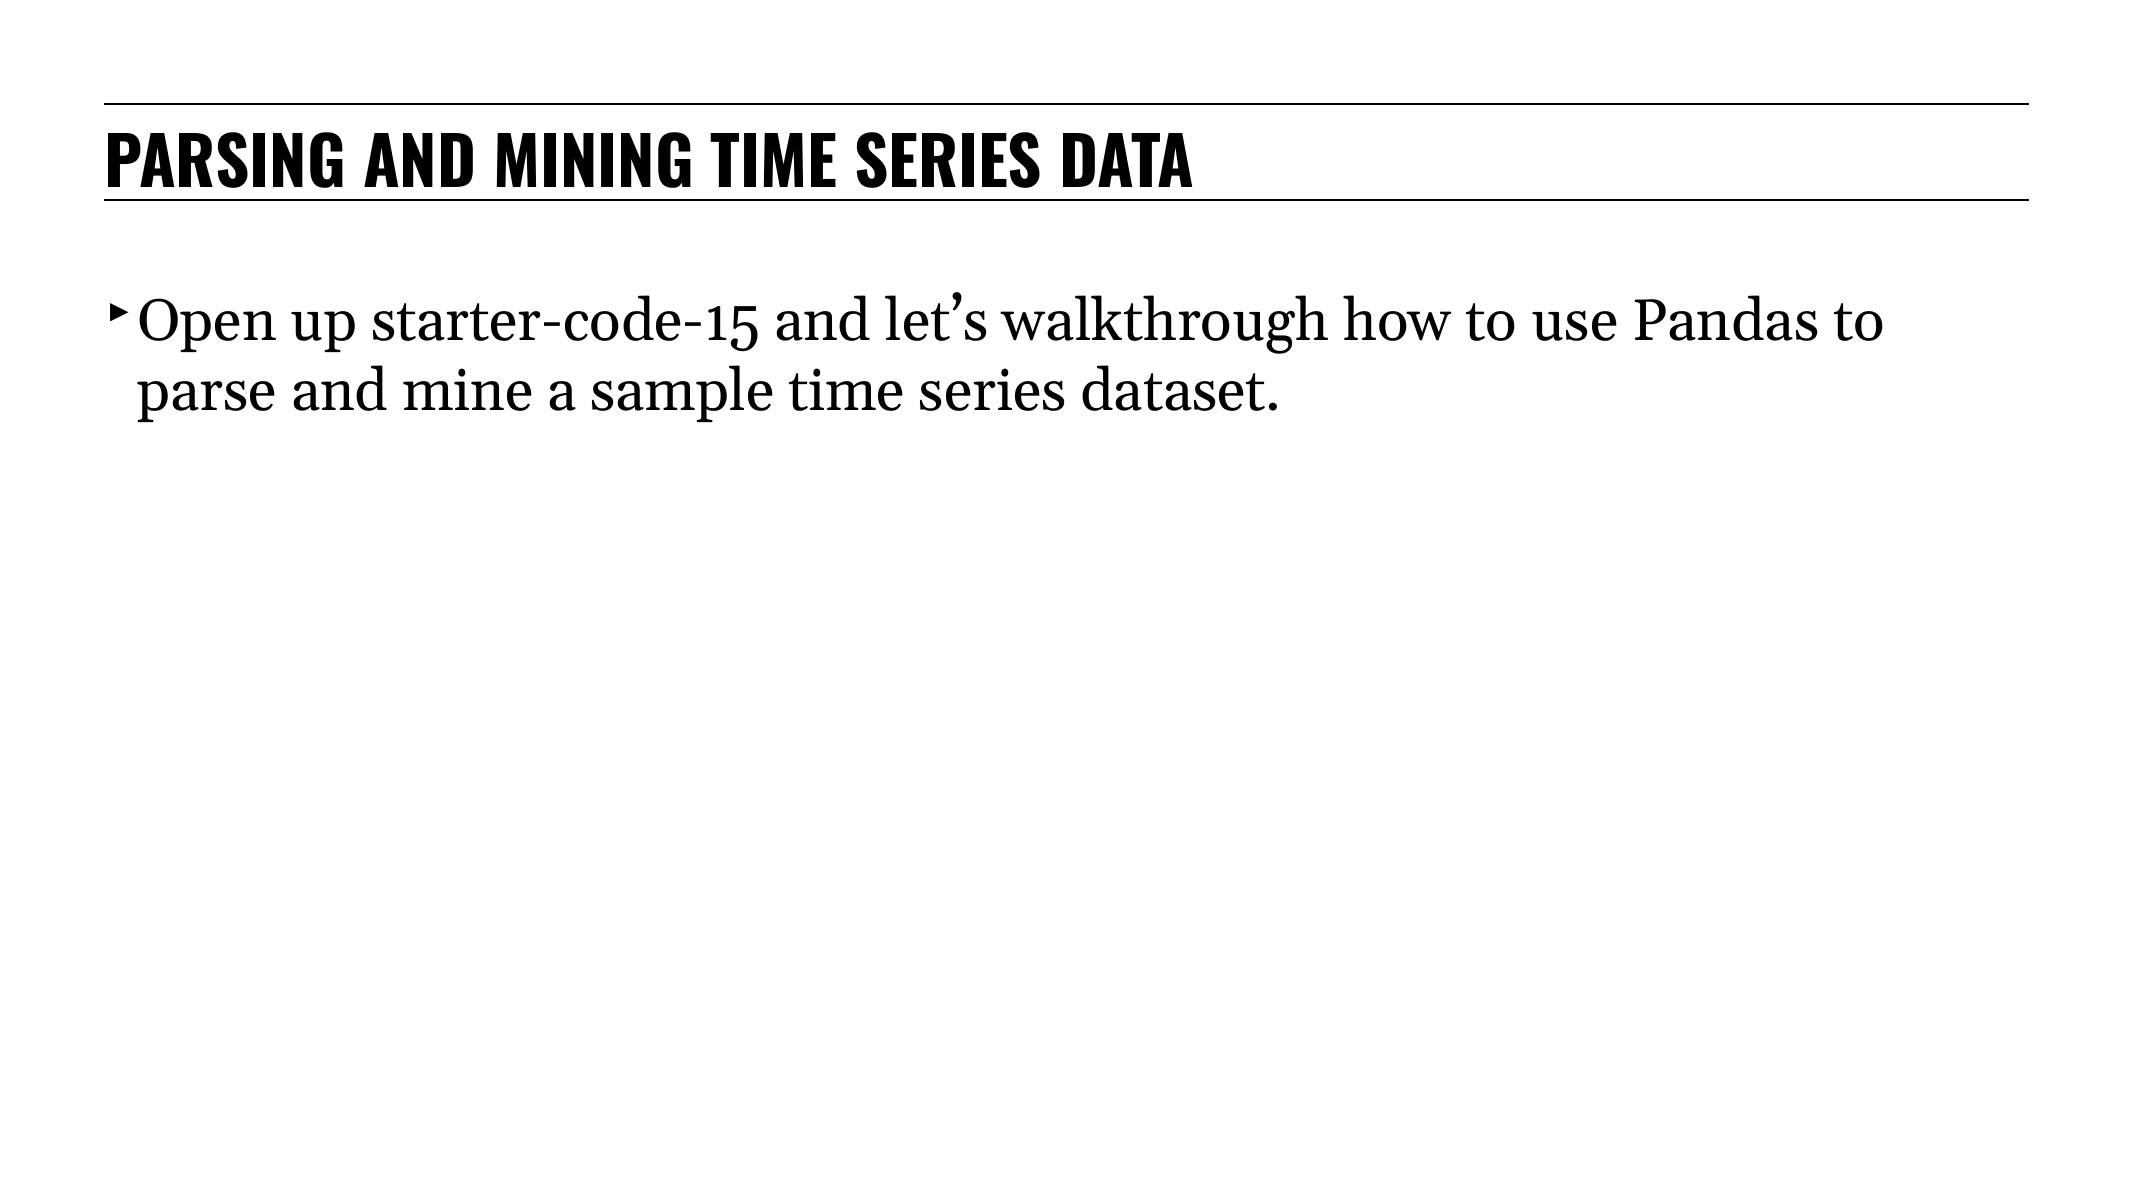

PARSING AND MINING TIME SERIES DATA

Open up starter-code-15 and let’s walkthrough how to use Pandas to parse and mine a sample time series dataset.